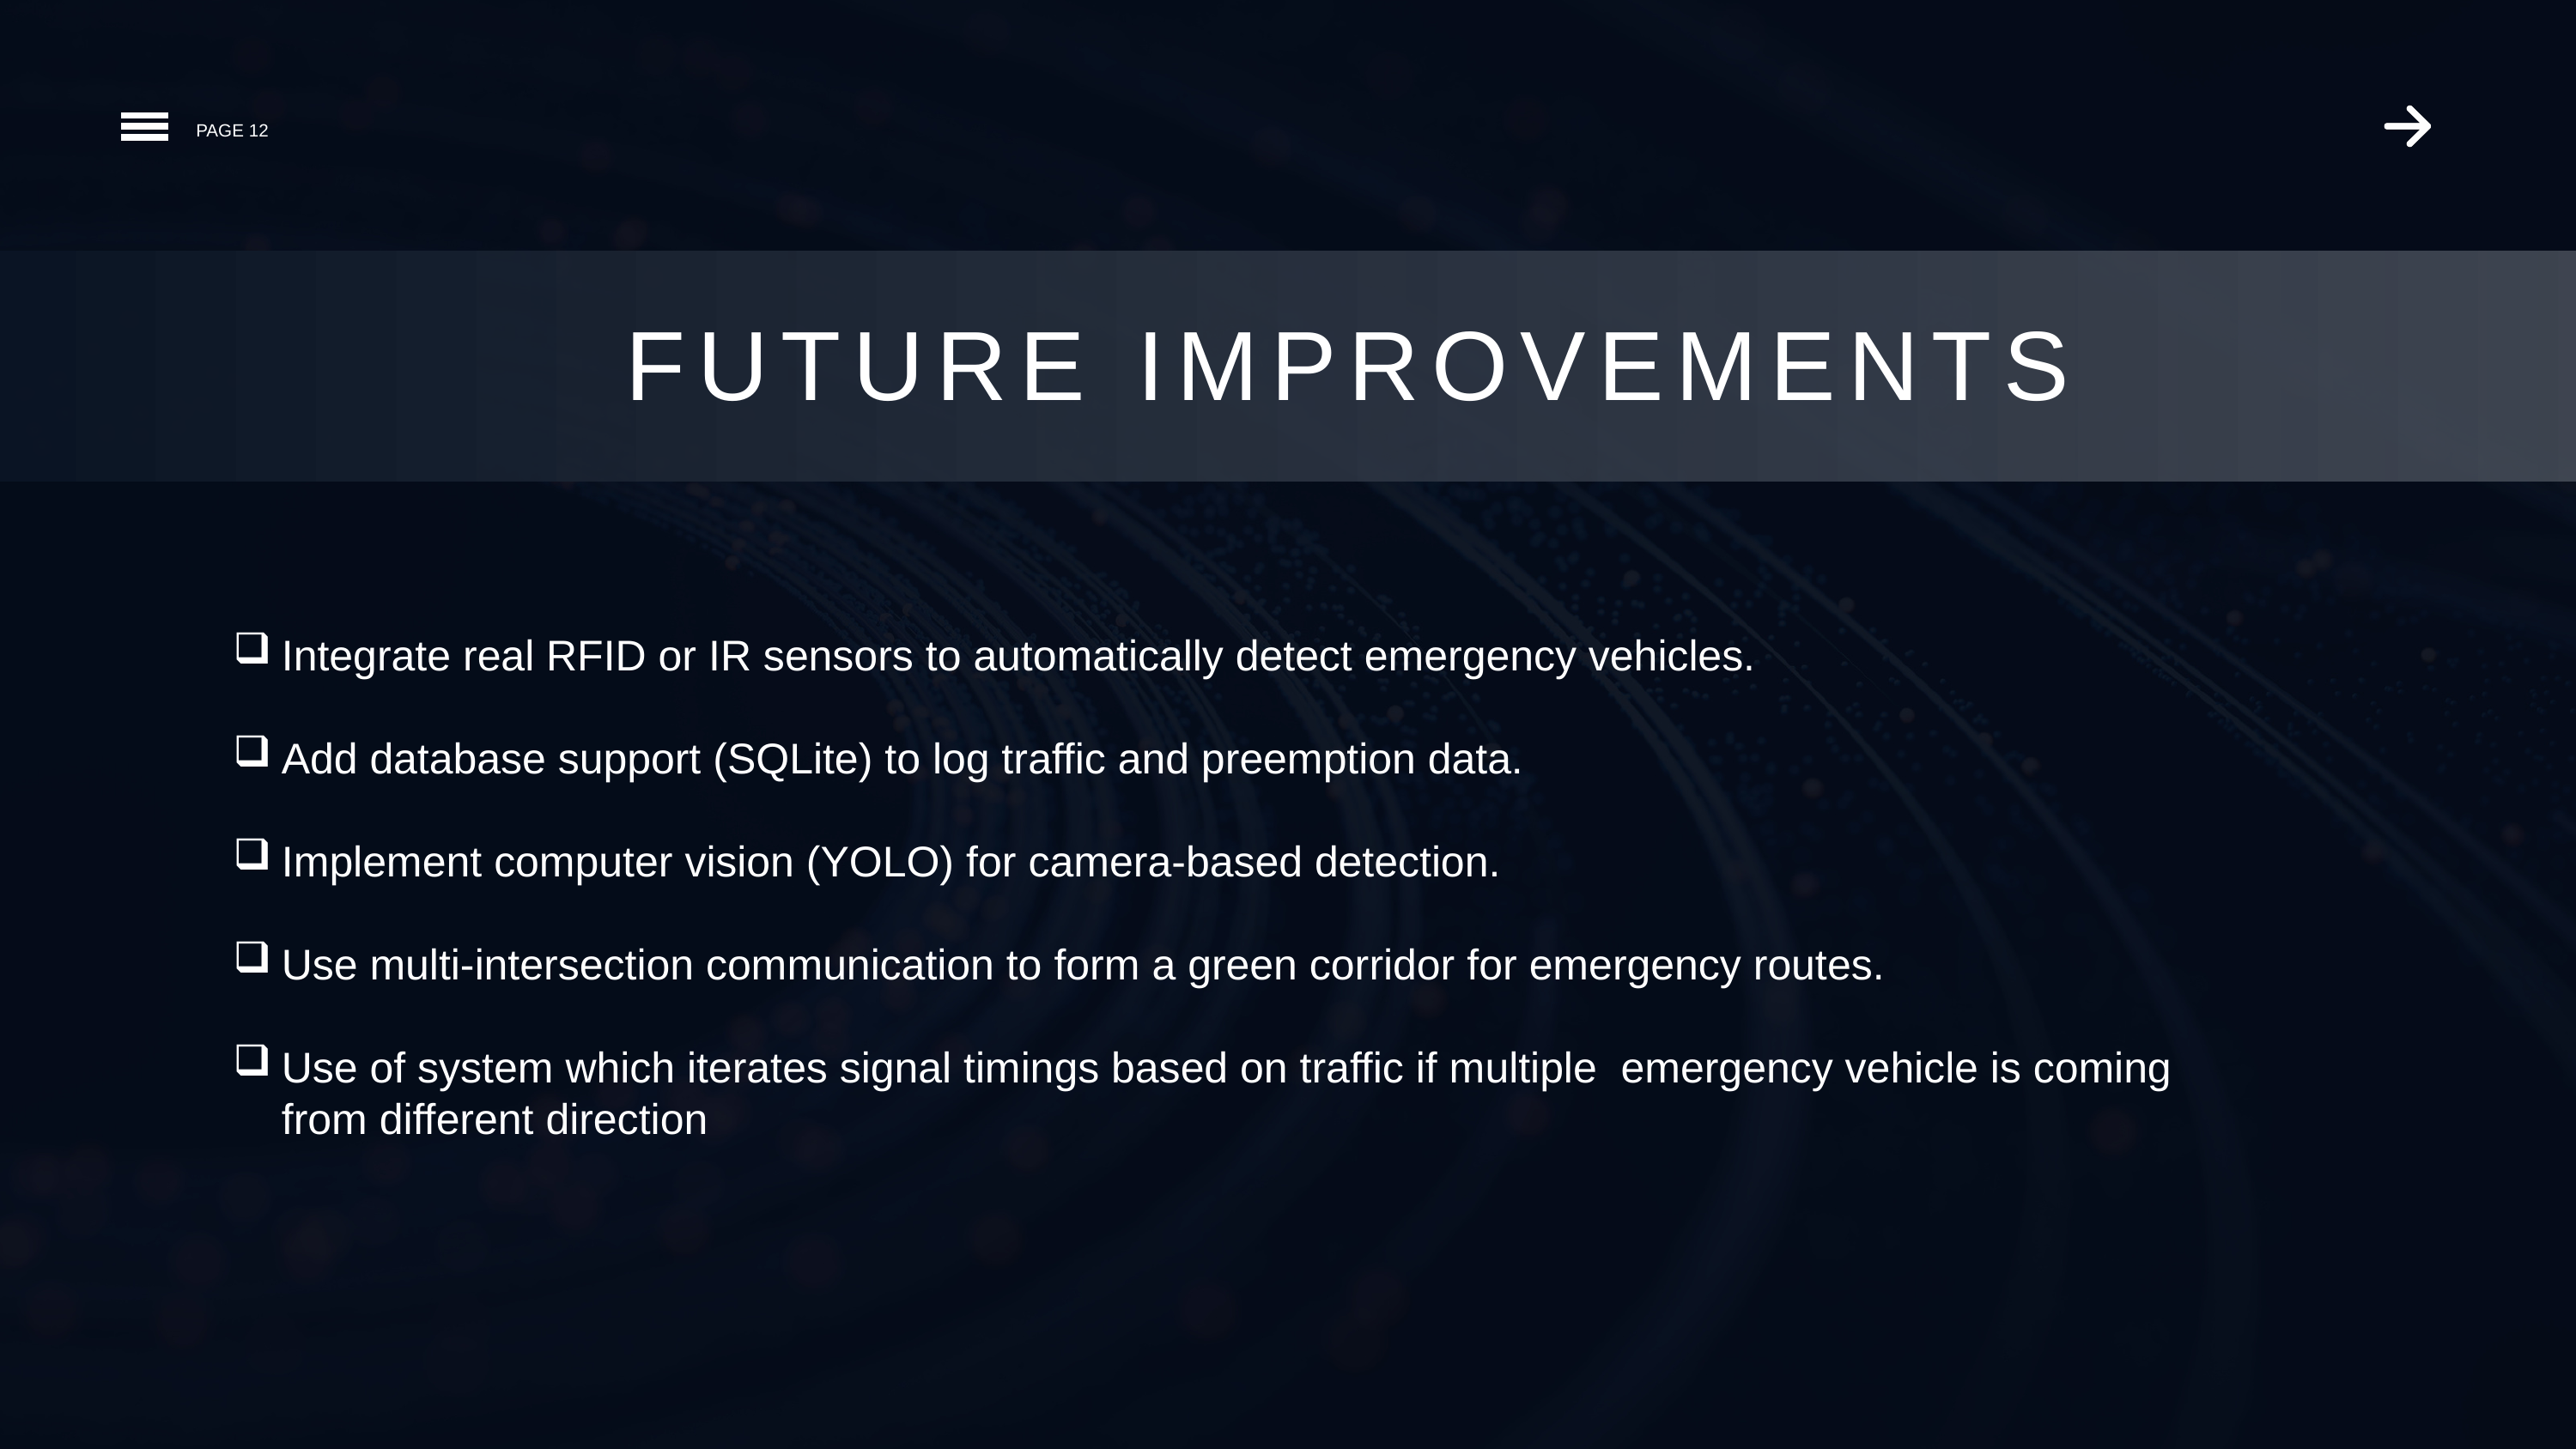

PAGE 12

FUTURE IMPROVEMENTS
Integrate real RFID or IR sensors to automatically detect emergency vehicles.

Add database support (SQLite) to log traffic and preemption data.

Implement computer vision (YOLO) for camera-based detection.

Use multi-intersection communication to form a green corridor for emergency routes.

Use of system which iterates signal timings based on traffic if multiple  emergency vehicle is coming from different direction